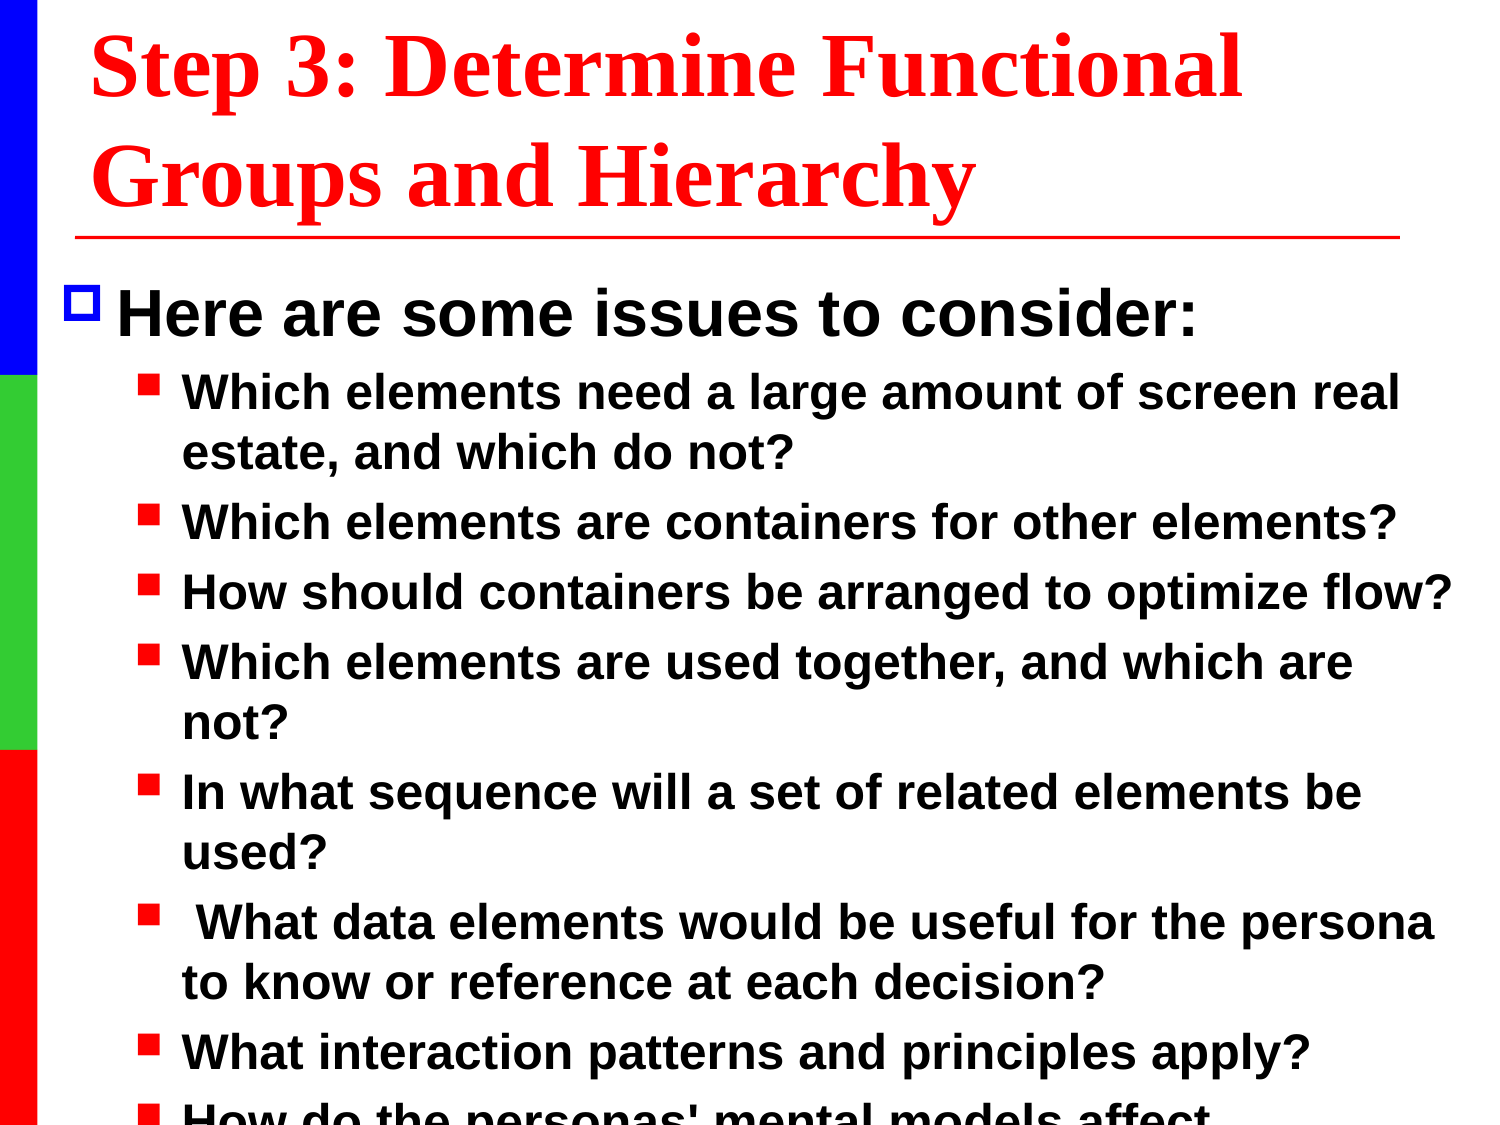

# Step 3: Determine Functional Groups and Hierarchy
Here are some issues to consider:
Which elements need a large amount of screen real estate, and which do not?
Which elements are containers for other elements?
How should containers be arranged to optimize flow?
Which elements are used together, and which are not?
In what sequence will a set of related elements be used?
 What data elements would be useful for the persona to know or reference at each decision?
What interaction patterns and principles apply?
How do the personas' mental models affect organization?